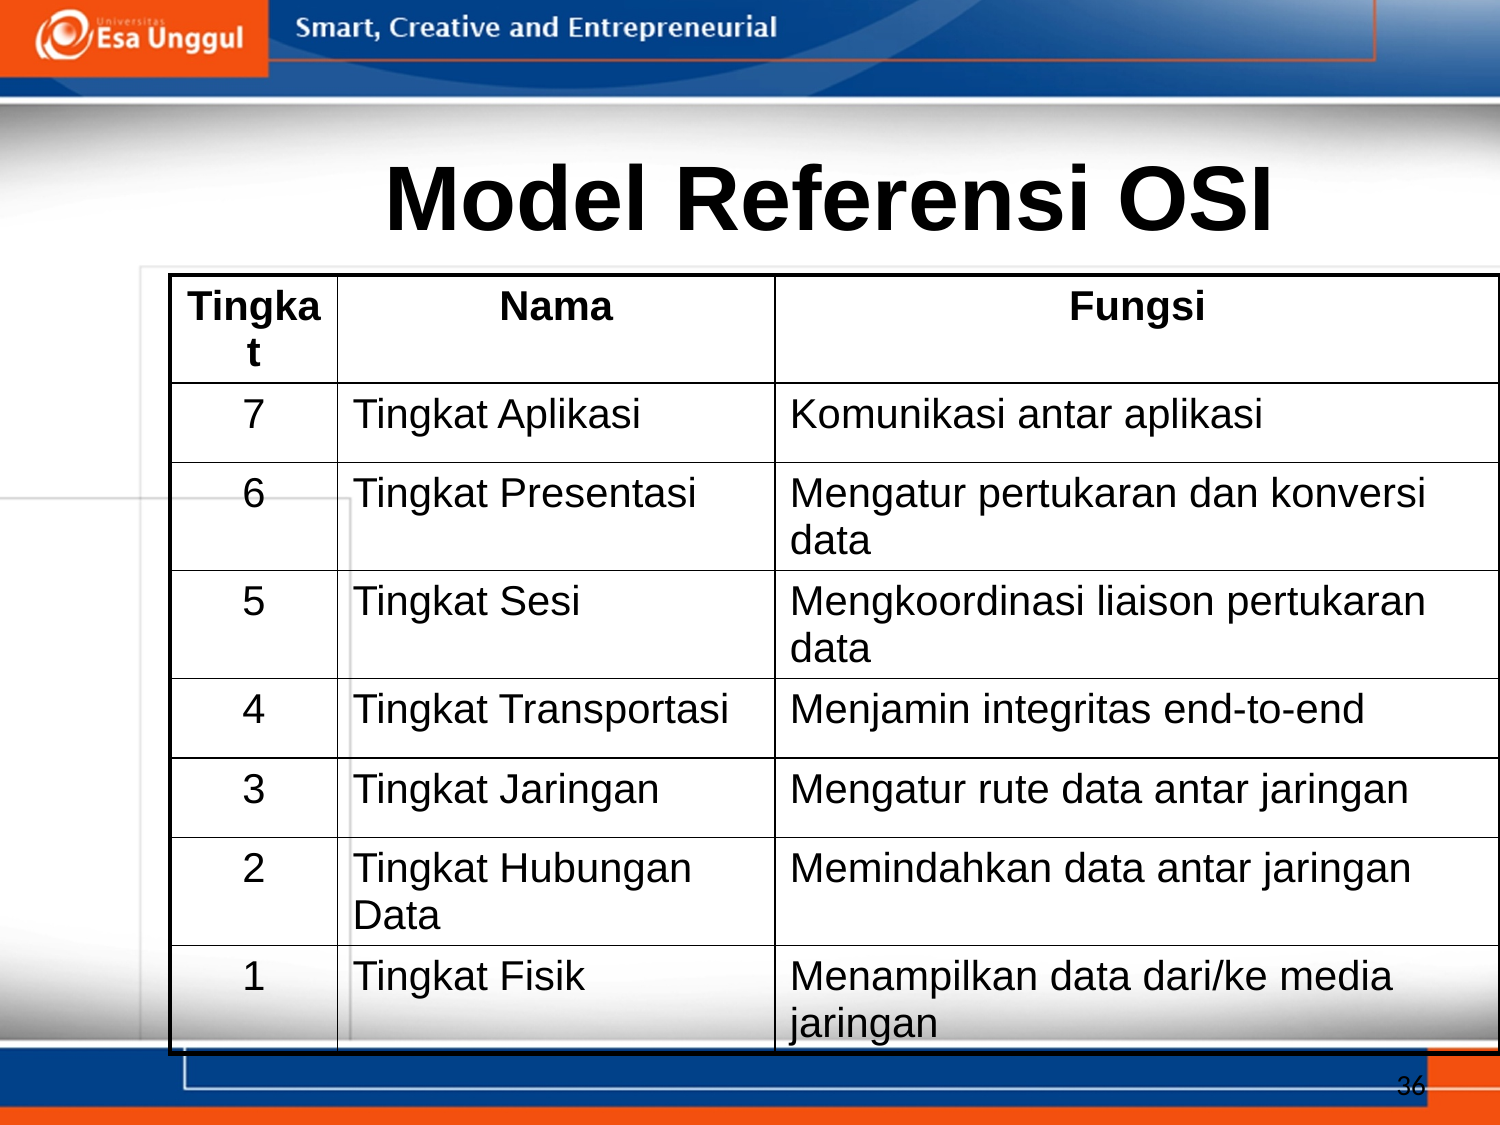

# Model Referensi OSI
| Tingkat | Nama | Fungsi |
| --- | --- | --- |
| 7 | Tingkat Aplikasi | Komunikasi antar aplikasi |
| 6 | Tingkat Presentasi | Mengatur pertukaran dan konversi data |
| 5 | Tingkat Sesi | Mengkoordinasi liaison pertukaran data |
| 4 | Tingkat Transportasi | Menjamin integritas end-to-end |
| 3 | Tingkat Jaringan | Mengatur rute data antar jaringan |
| 2 | Tingkat Hubungan Data | Memindahkan data antar jaringan |
| 1 | Tingkat Fisik | Menampilkan data dari/ke media jaringan |
36